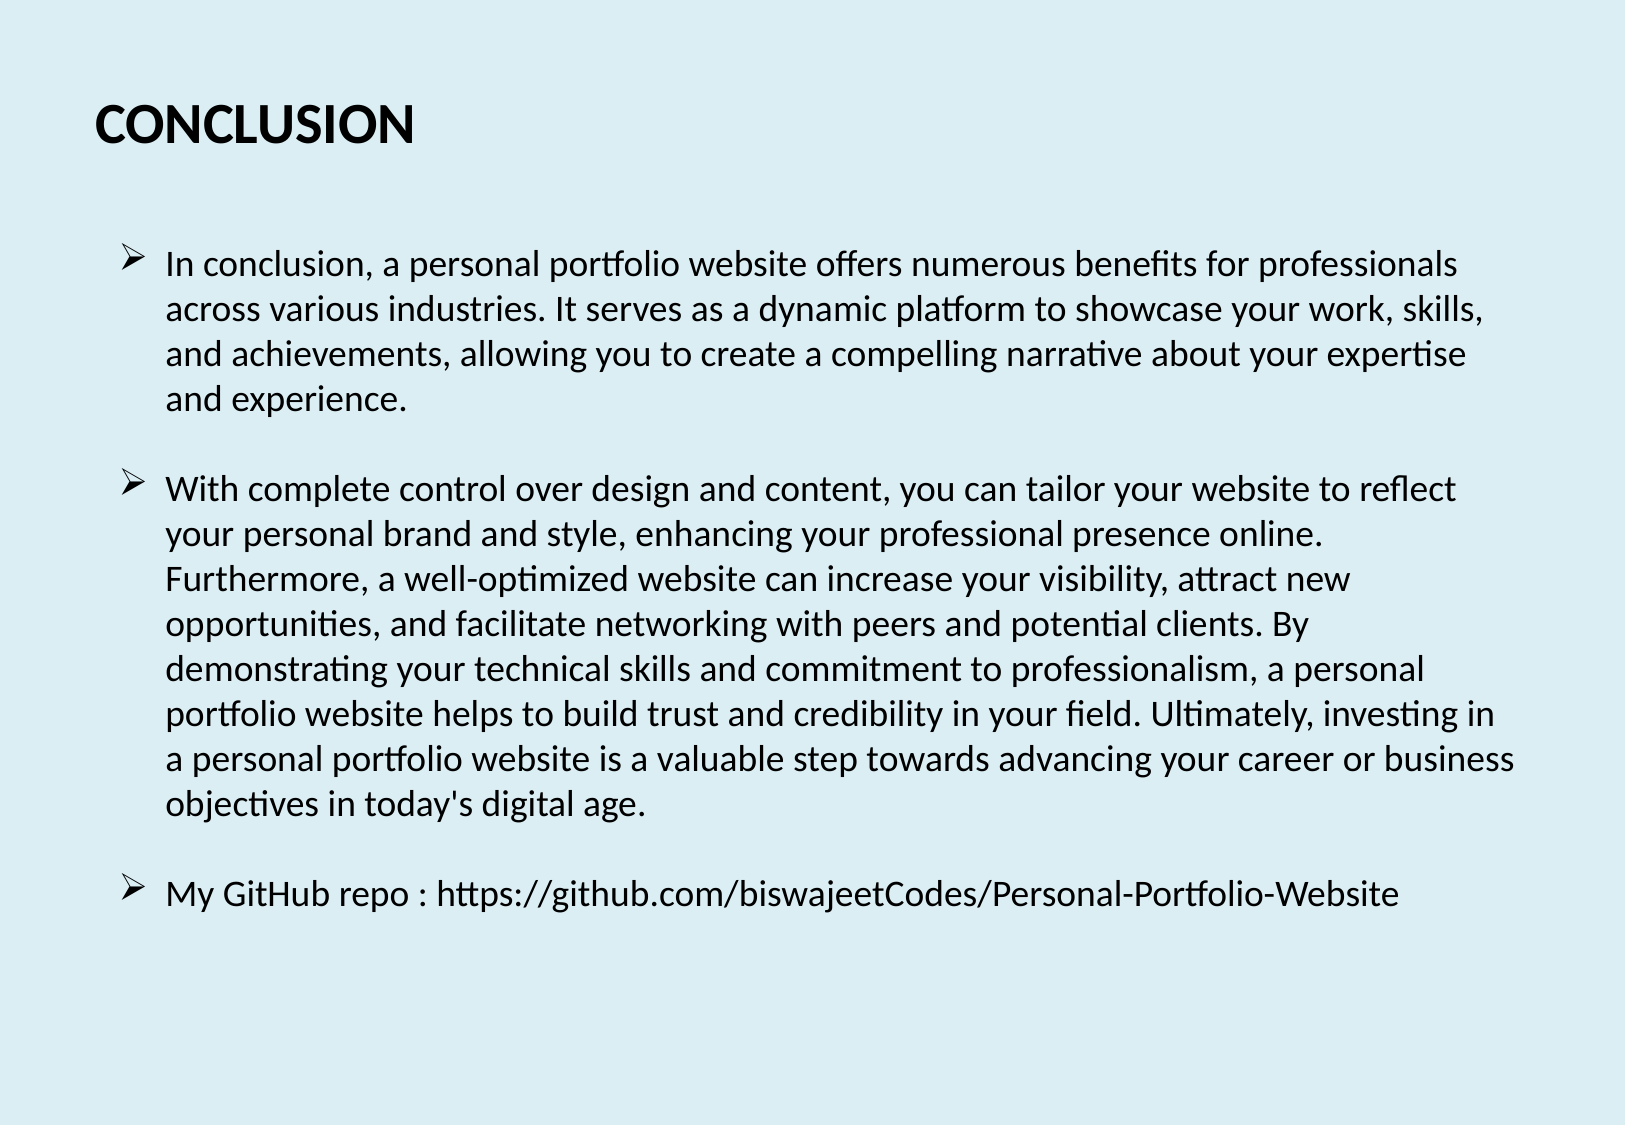

CONCLUSION
In conclusion, a personal portfolio website offers numerous benefits for professionals across various industries. It serves as a dynamic platform to showcase your work, skills, and achievements, allowing you to create a compelling narrative about your expertise and experience.

With complete control over design and content, you can tailor your website to reflect your personal brand and style, enhancing your professional presence online. Furthermore, a well-optimized website can increase your visibility, attract new opportunities, and facilitate networking with peers and potential clients. By demonstrating your technical skills and commitment to professionalism, a personal portfolio website helps to build trust and credibility in your field. Ultimately, investing in a personal portfolio website is a valuable step towards advancing your career or business objectives in today's digital age.

My GitHub repo : https://github.com/biswajeetCodes/Personal-Portfolio-Website